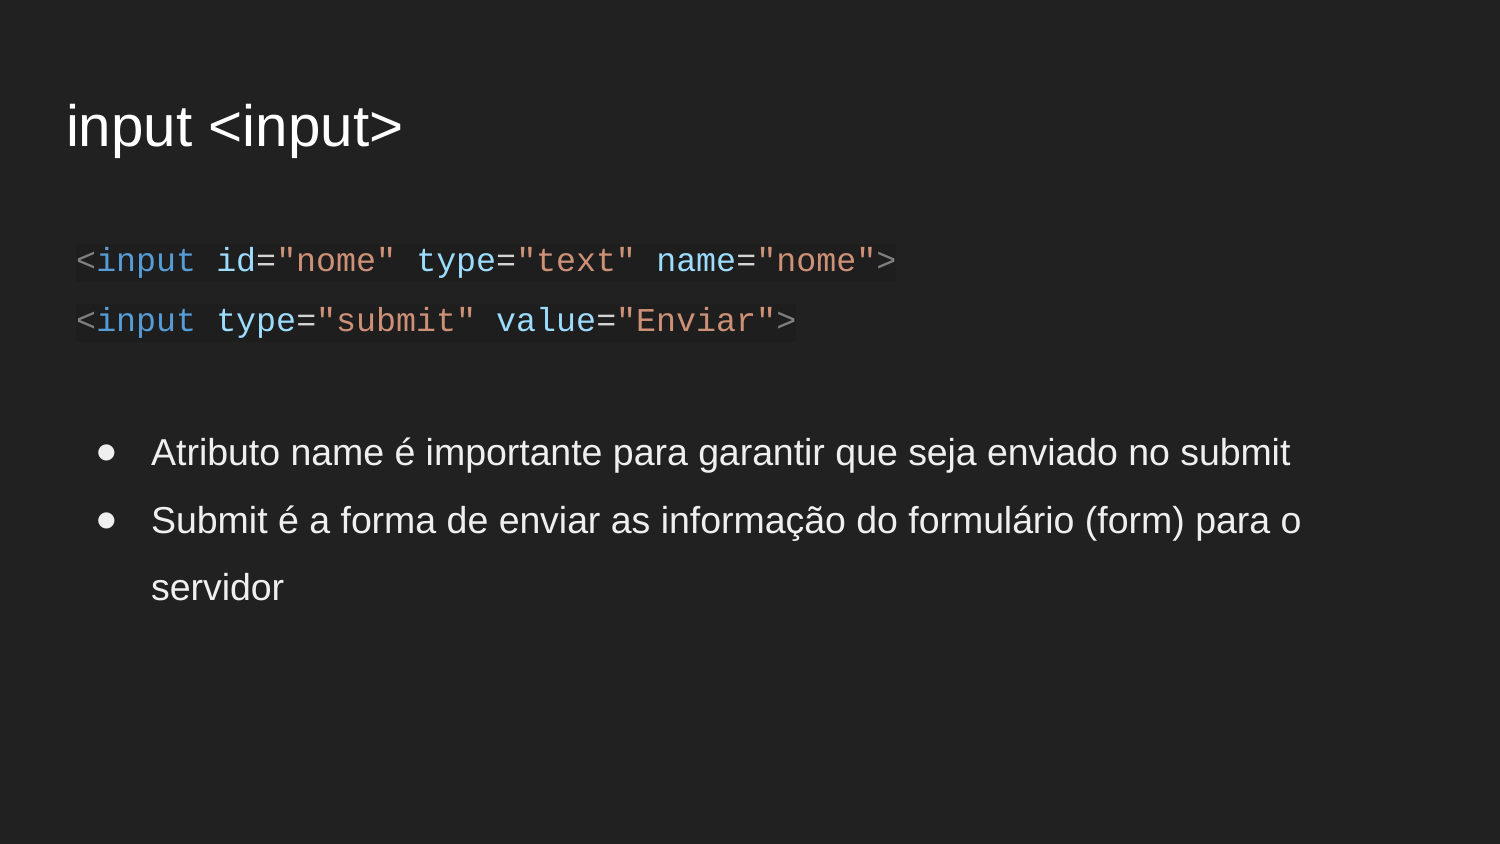

input <input>

<input id="nome" type="text" name="nome">
<input type="submit" value="Enviar">

Atributo name é importante para garantir que seja enviado no submit
Submit é a forma de enviar as informação do formulário (form) para o servidor